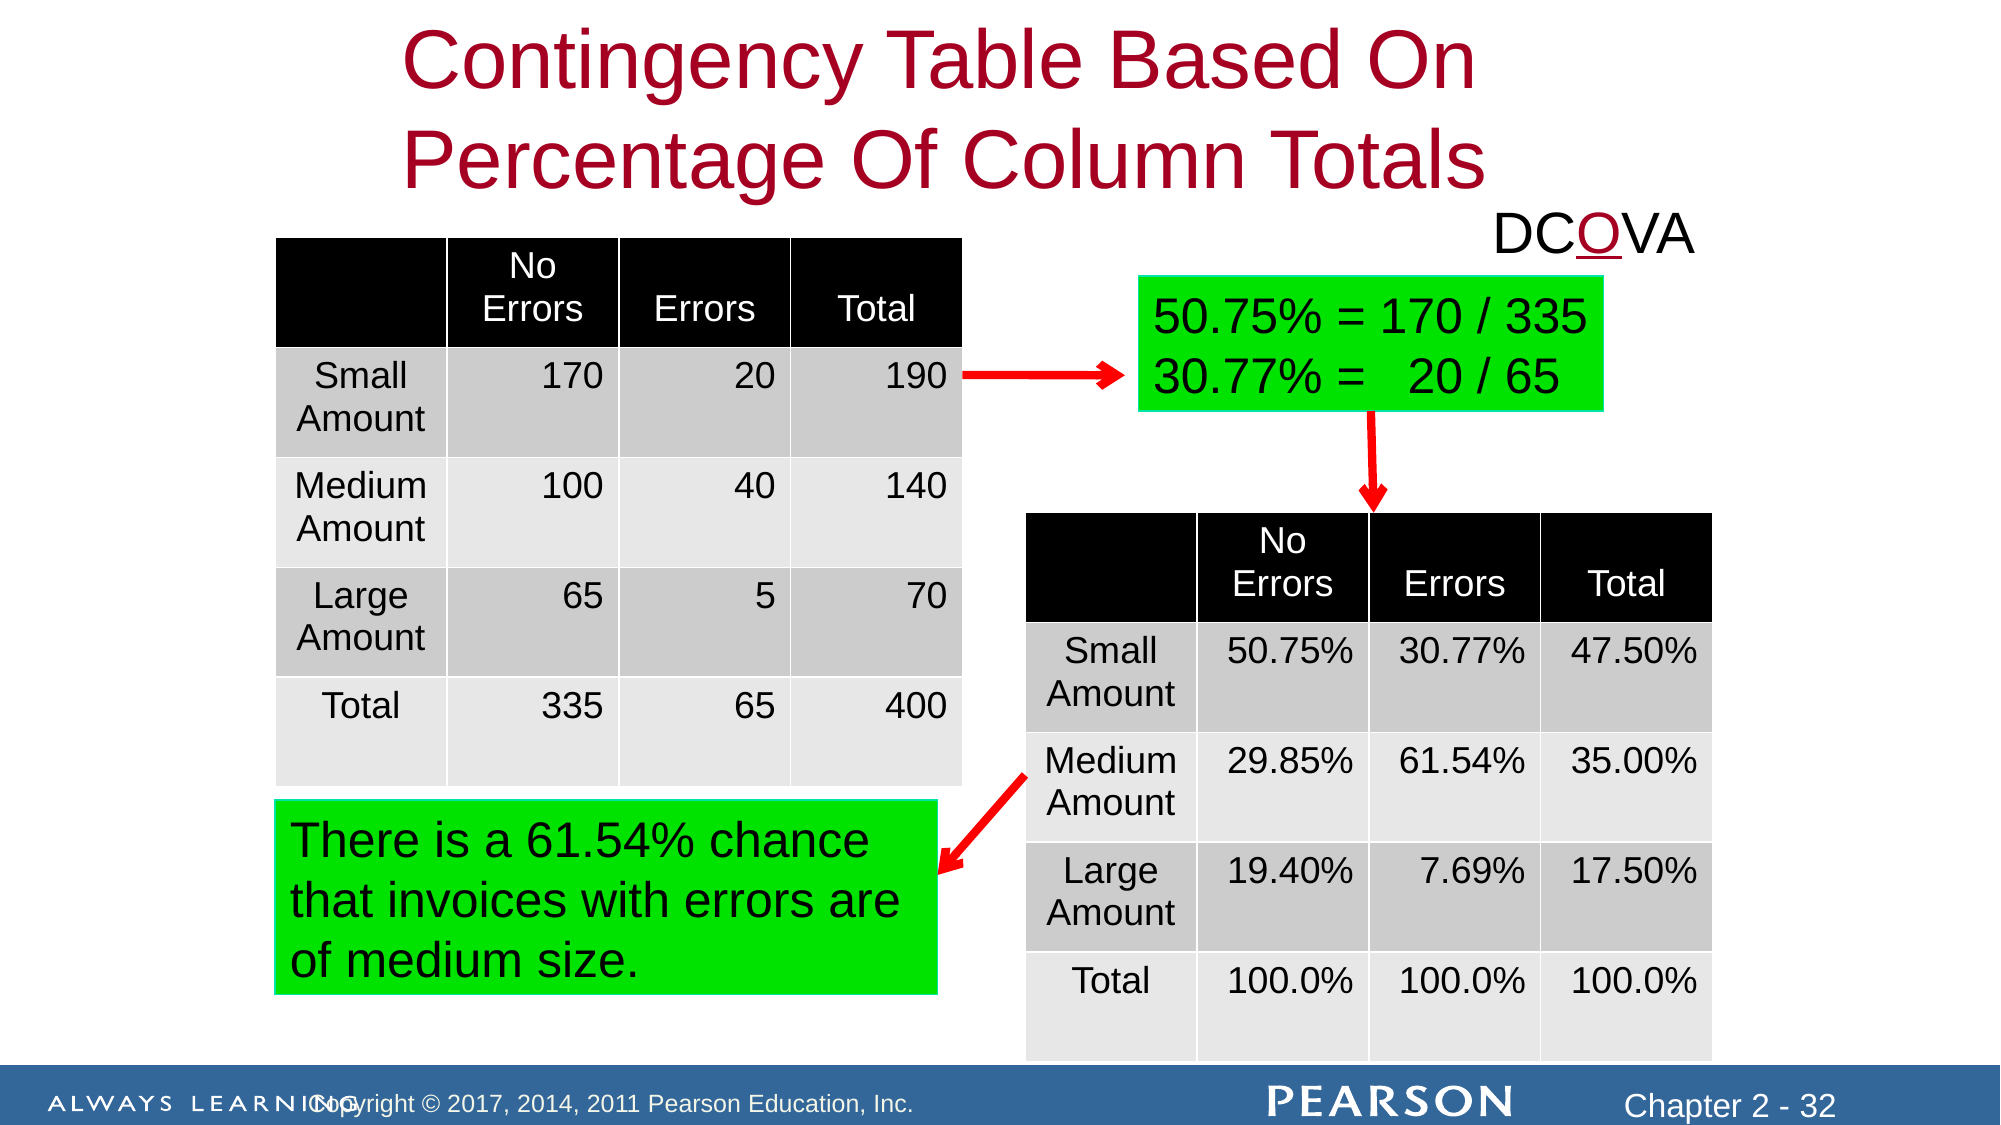

Contingency Table Based On Percentage Of Column Totals
DCOVA
|  | No Errors | Errors | Total |
| --- | --- | --- | --- |
| Small Amount | 170 | 20 | 190 |
| Medium Amount | 100 | 40 | 140 |
| Large Amount | 65 | 5 | 70 |
| Total | 335 | 65 | 400 |
50.75% = 170 / 335
30.77% =   20 / 65
|  | No Errors | Errors | Total |
| --- | --- | --- | --- |
| Small Amount | 50.75% | 30.77% | 47.50% |
| Medium Amount | 29.85% | 61.54% | 35.00% |
| Large Amount | 19.40% | 7.69% | 17.50% |
| Total | 100.0% | 100.0% | 100.0% |
There is a 61.54% chance that invoices with errors are of medium size.